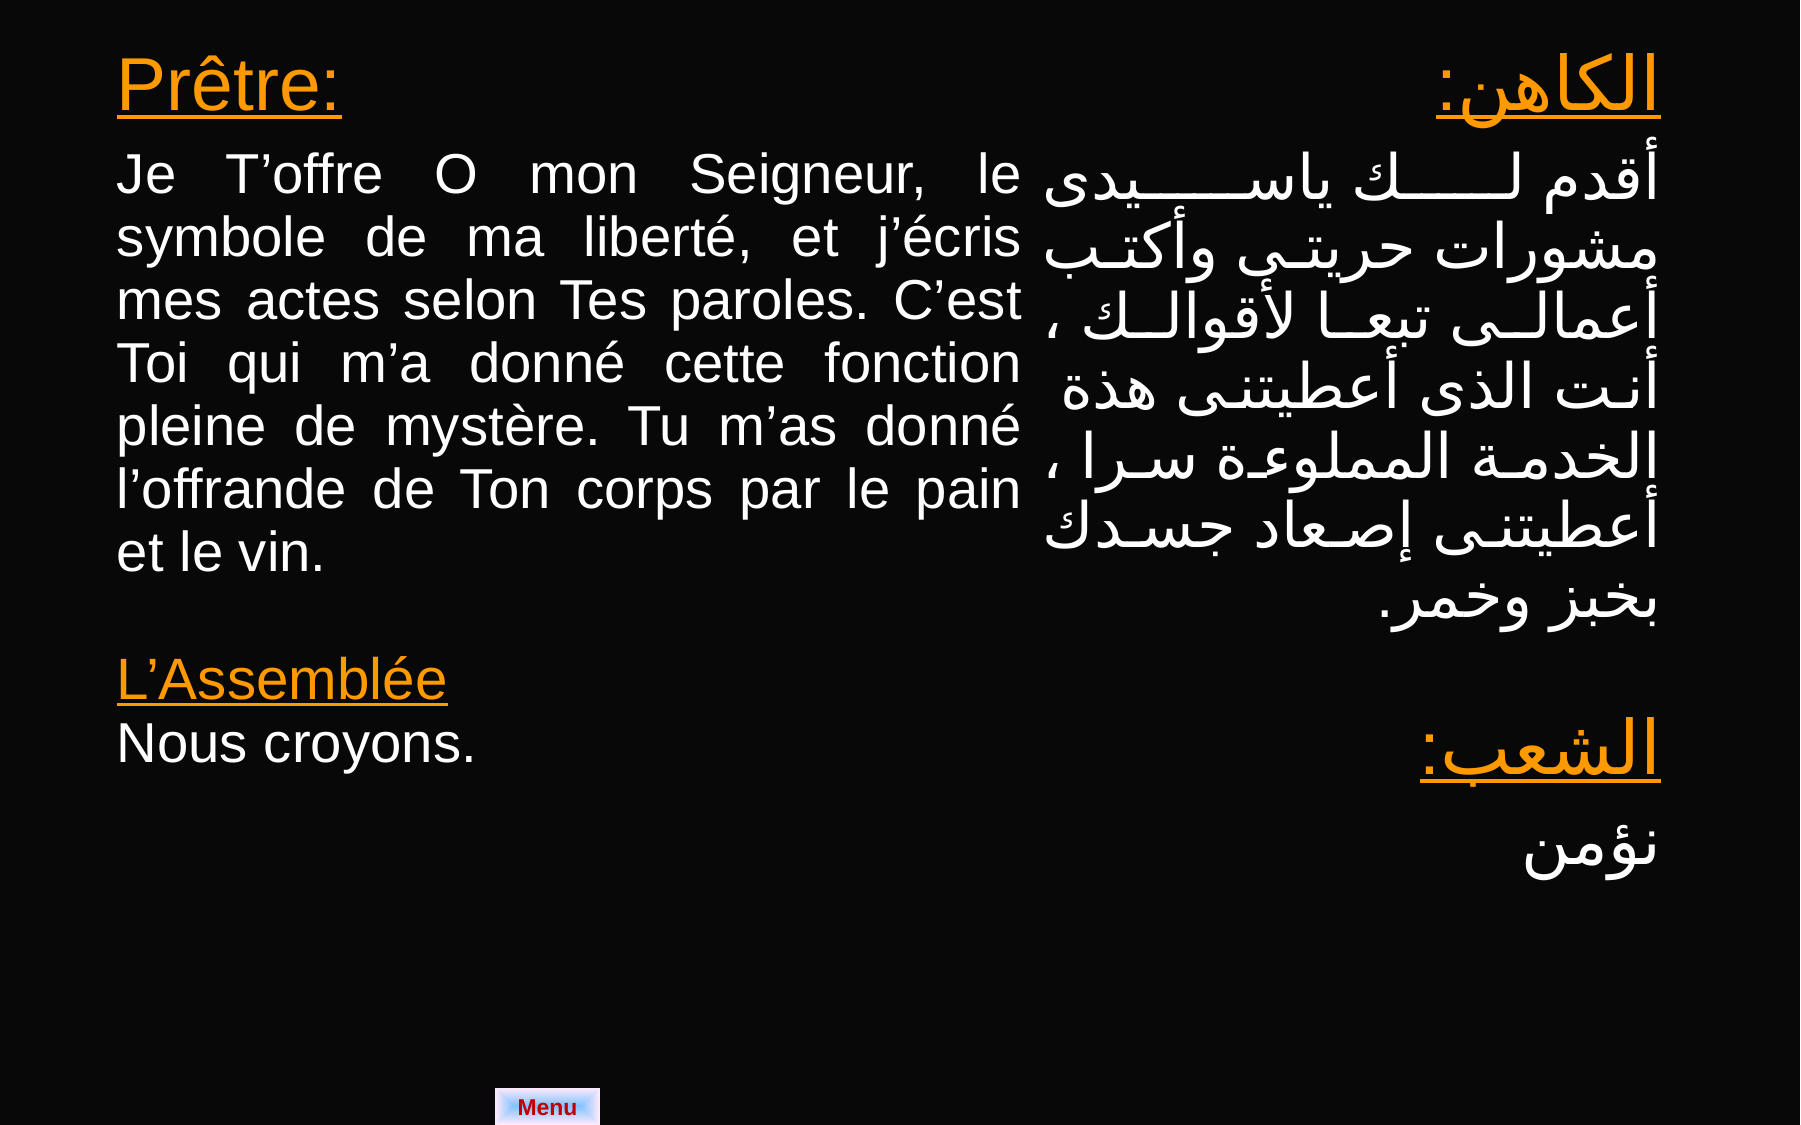

| Prêtre: | الكاهن: |
| --- | --- |
| Je T’offre O mon Seigneur, le symbole de ma liberté, et j’écris mes actes selon Tes paroles. C’est Toi qui m’a donné cette fonction pleine de mystère. Tu m’as donné l’offrande de Ton corps par le pain et le vin. L’Assemblée Nous croyons. | أقدم لك ياسيدى مشورات حريتى وأكتب أعمالى تبعا لأقوالك ، أنت الذى أعطيتنى هذة الخدمة المملوءة سرا ، أعطيتنى إصعاد جسدك بخبز وخمر. الشعب: نؤمن |

Menu